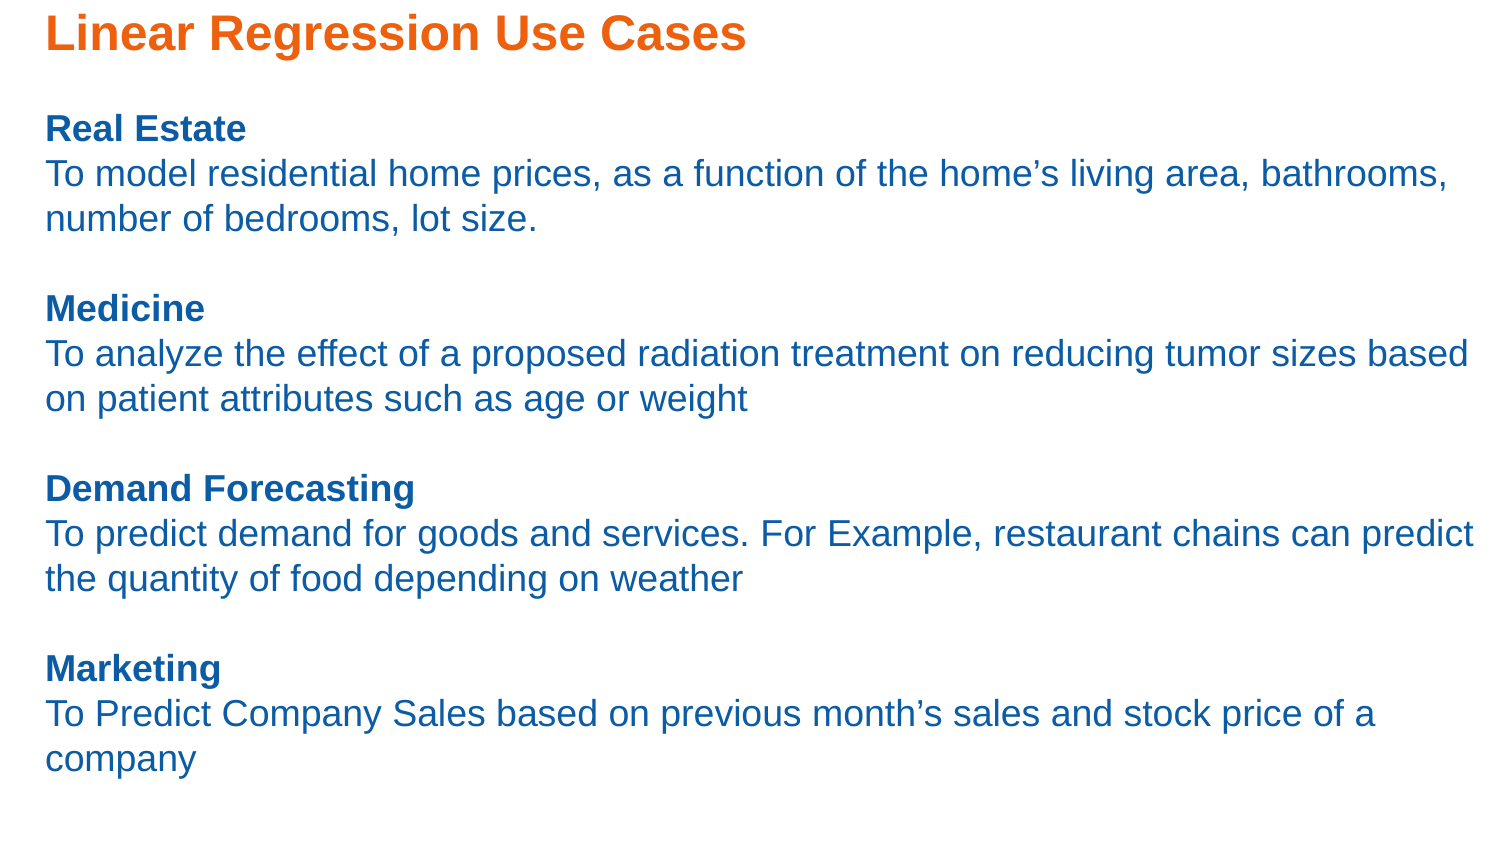

Linear Regression Use Cases
Real Estate
To model residential home prices, as a function of the home’s living area, bathrooms, number of bedrooms, lot size.

Medicine
To analyze the effect of a proposed radiation treatment on reducing tumor sizes based on patient attributes such as age or weight

Demand Forecasting
To predict demand for goods and services. For Example, restaurant chains can predict the quantity of food depending on weather

Marketing
To Predict Company Sales based on previous month’s sales and stock price of a company